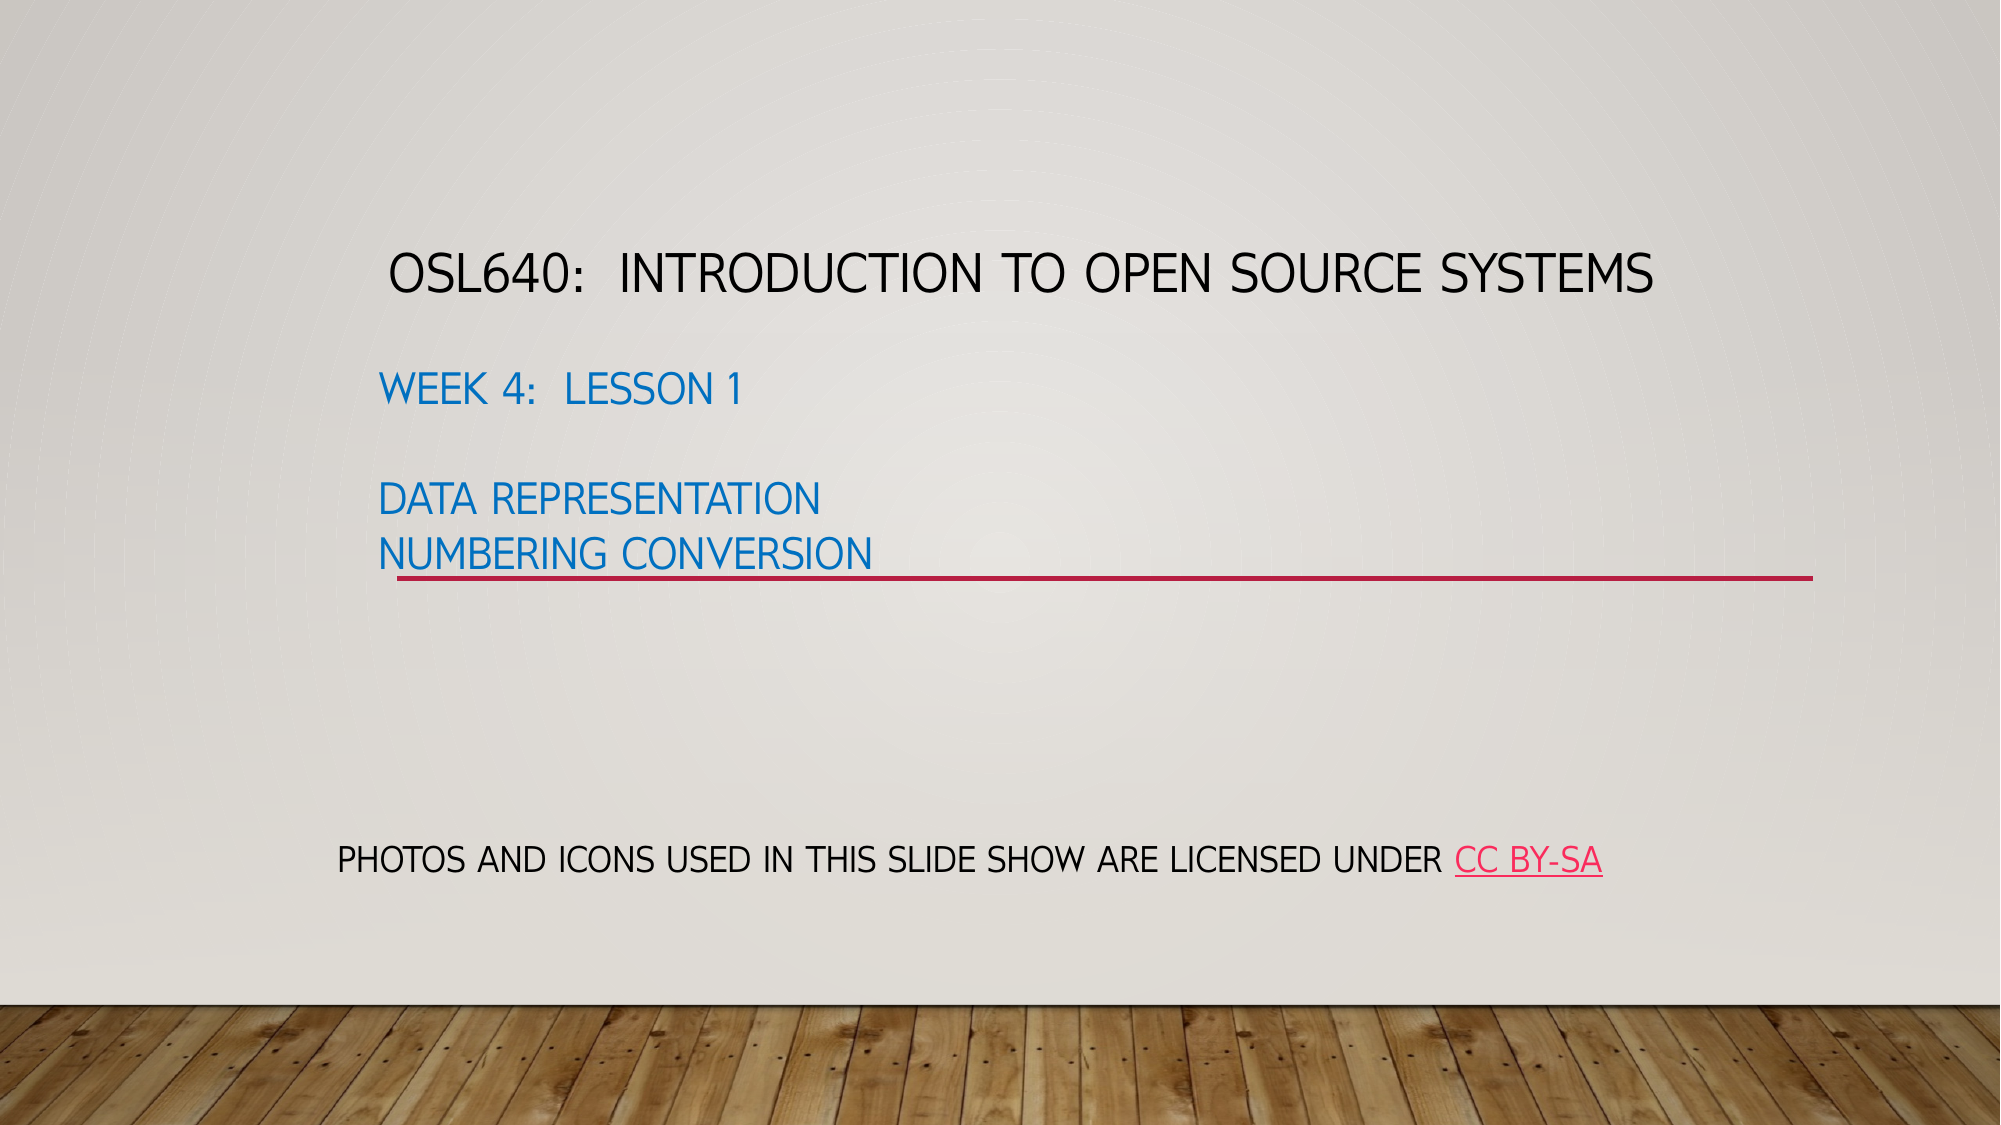

# OSL640:  INTRODUCTION TO OPEN SOURCE SYSTEMS      Week 4:  Lesson 1    data representation    numbering conversion
Photos and icons used in this slide show are licensed under CC BY-SA